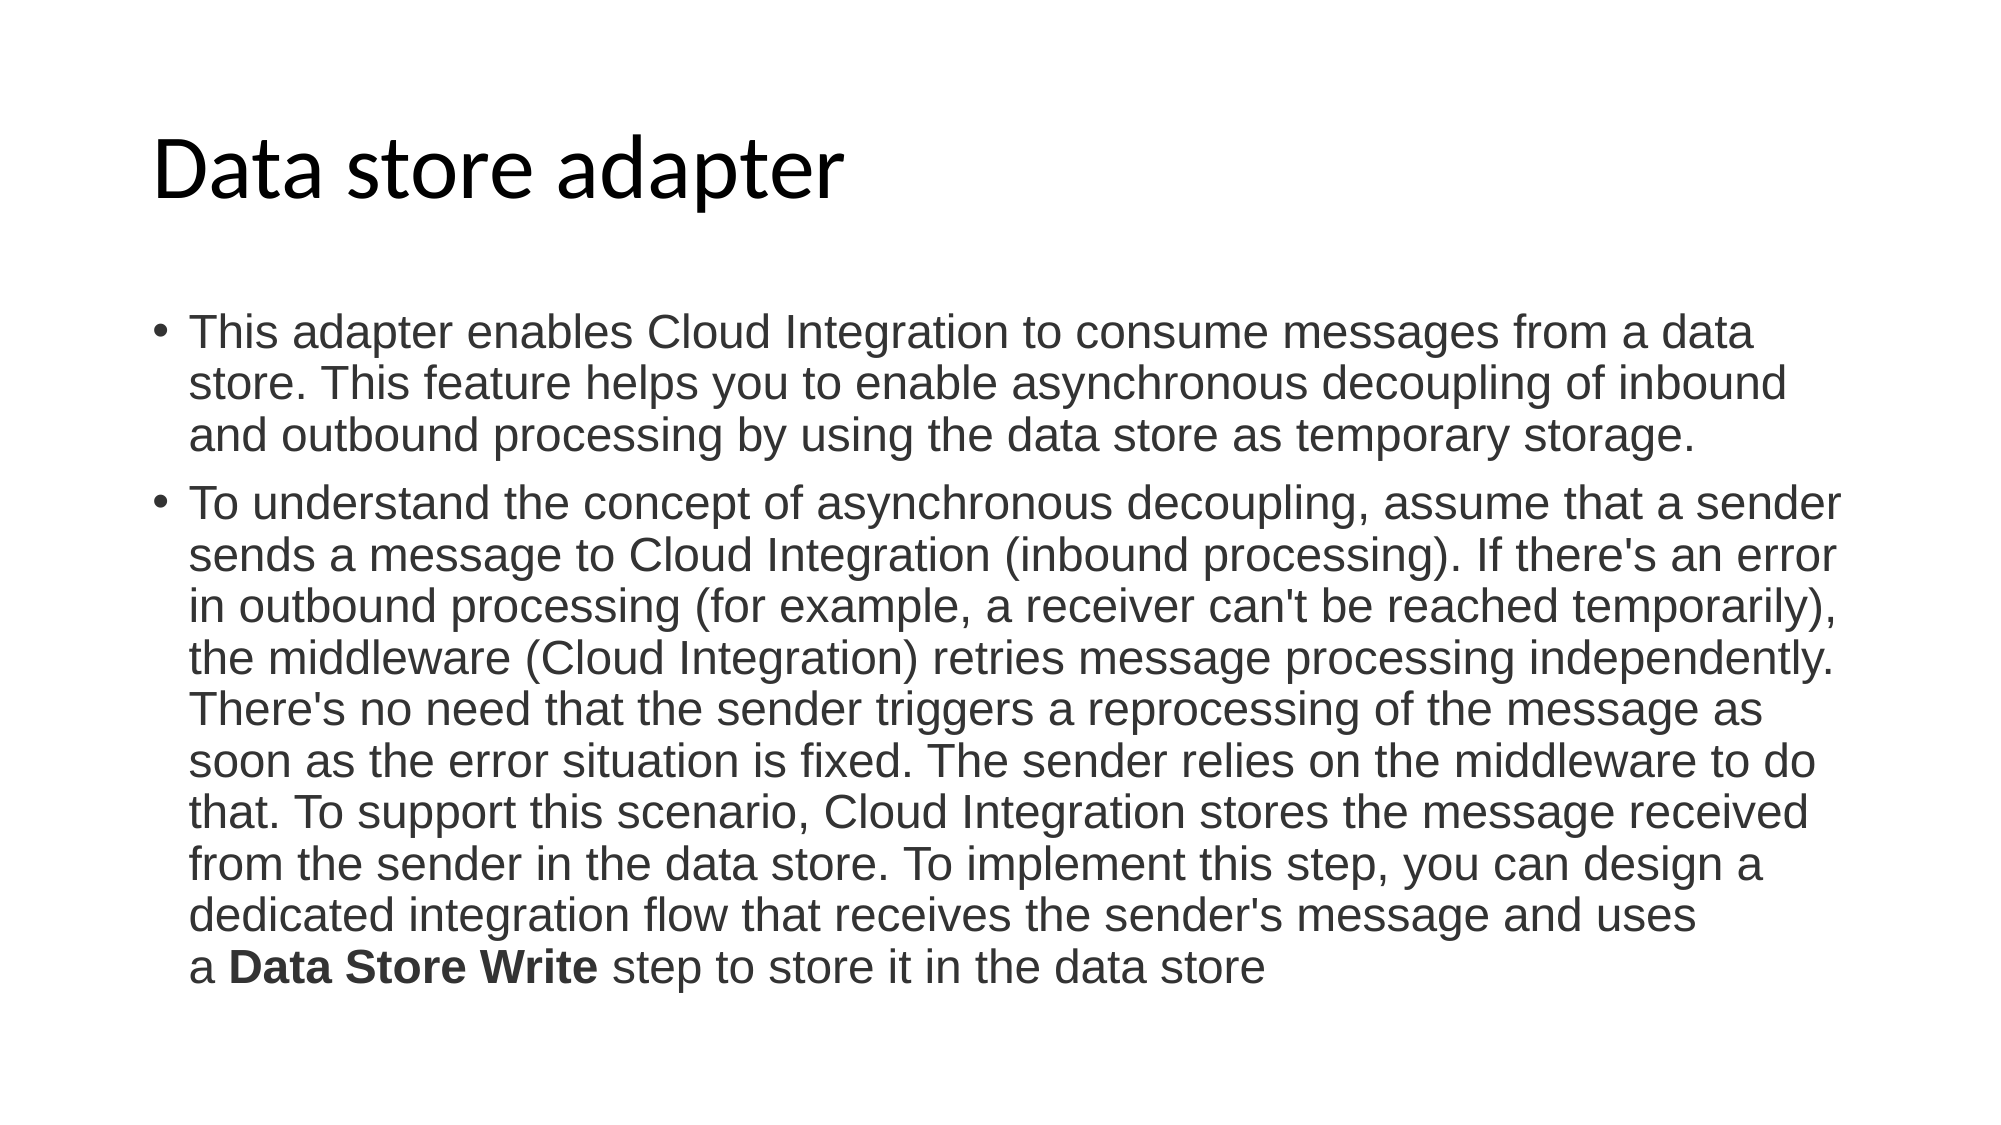

# Data store adapter
This adapter enables Cloud Integration to consume messages from a data store. This feature helps you to enable asynchronous decoupling of inbound and outbound processing by using the data store as temporary storage.
To understand the concept of asynchronous decoupling, assume that a sender sends a message to Cloud Integration (inbound processing). If there's an error in outbound processing (for example, a receiver can't be reached temporarily), the middleware (Cloud Integration) retries message processing independently. There's no need that the sender triggers a reprocessing of the message as soon as the error situation is fixed. The sender relies on the middleware to do that. To support this scenario, Cloud Integration stores the message received from the sender in the data store. To implement this step, you can design a dedicated integration flow that receives the sender's message and uses a Data Store Write step to store it in the data store